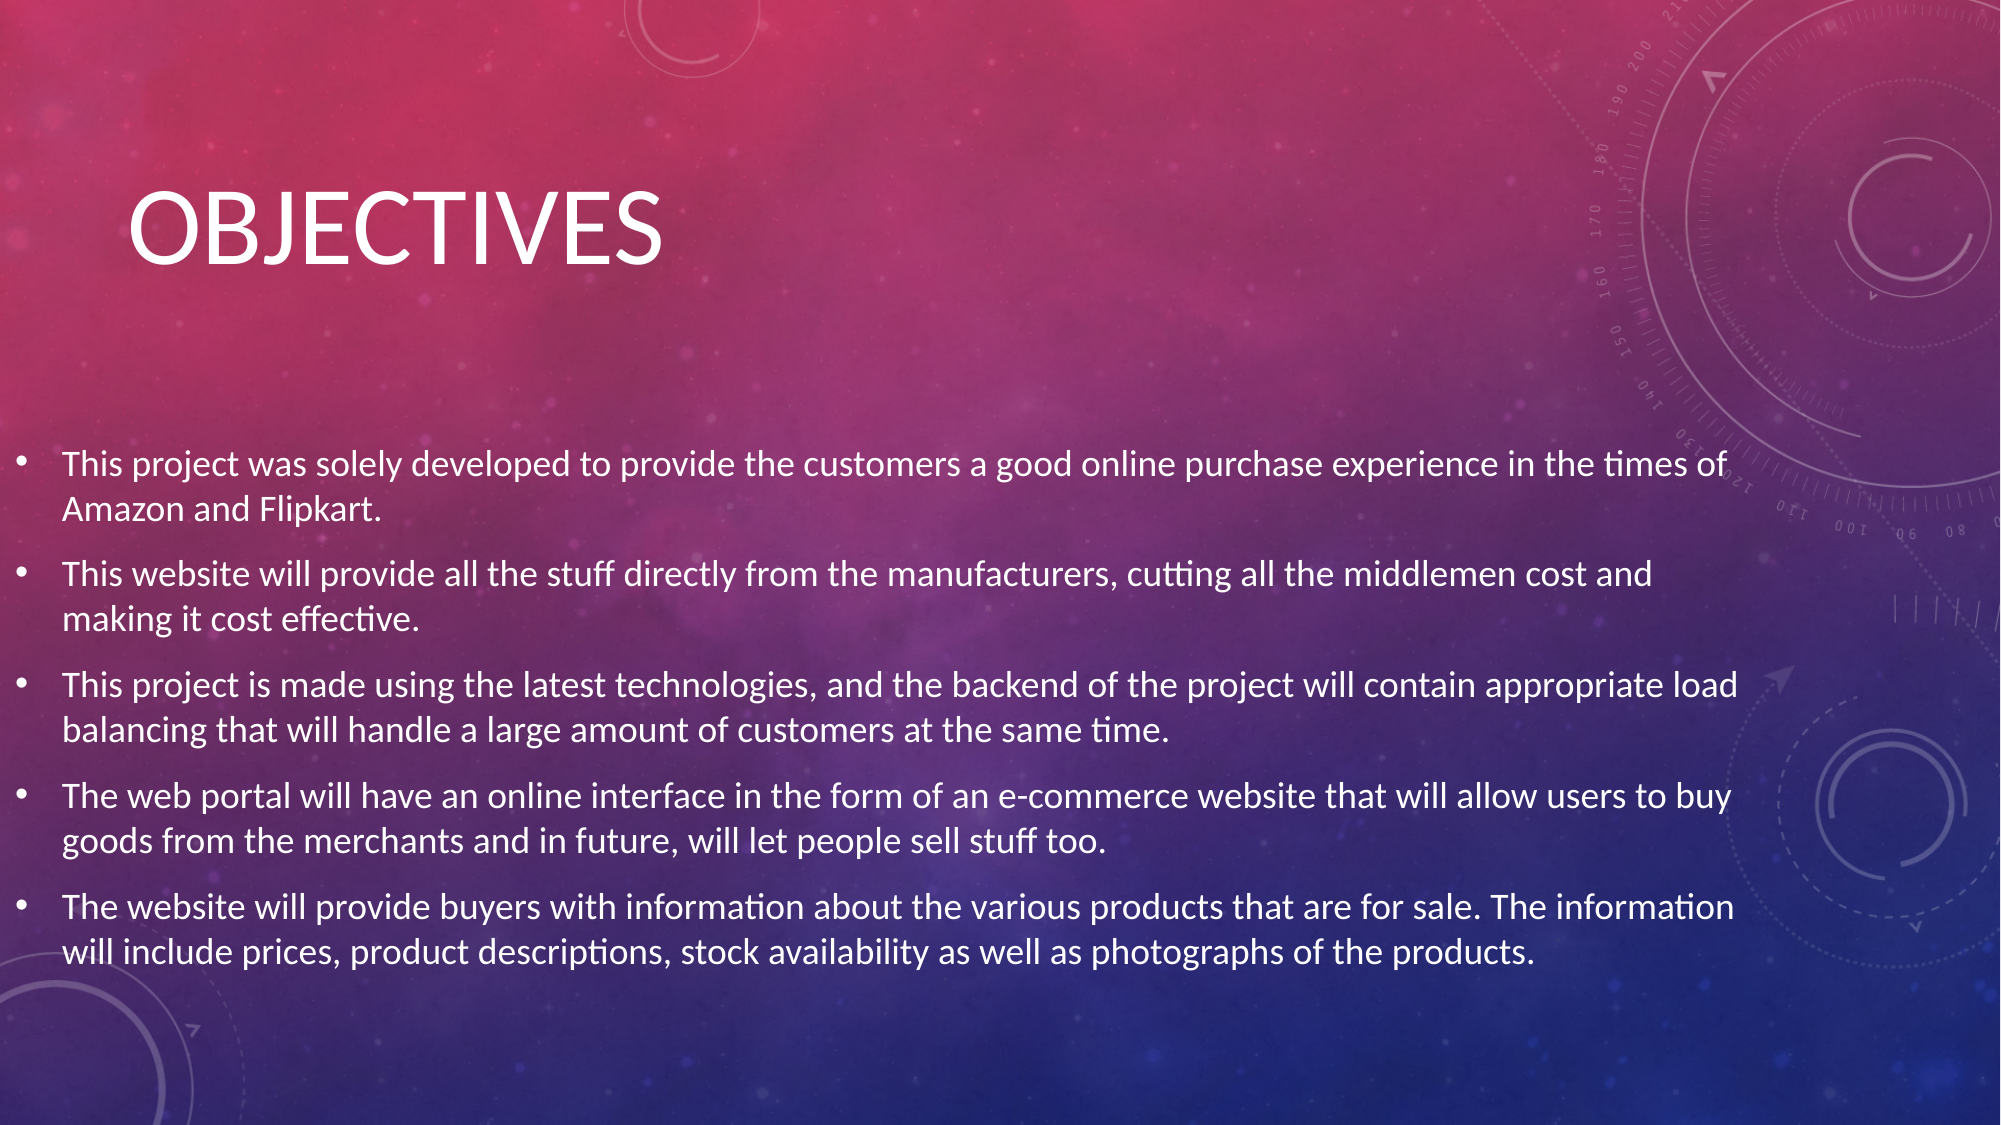

# Objectives
This project was solely developed to provide the customers a good online purchase experience in the times of Amazon and Flipkart.
This website will provide all the stuff directly from the manufacturers, cutting all the middlemen cost and making it cost effective.
This project is made using the latest technologies, and the backend of the project will contain appropriate load balancing that will handle a large amount of customers at the same time.
The web portal will have an online interface in the form of an e-commerce website that will allow users to buy goods from the merchants and in future, will let people sell stuff too.
The website will provide buyers with information about the various products that are for sale. The information will include prices, product descriptions, stock availability as well as photographs of the products.